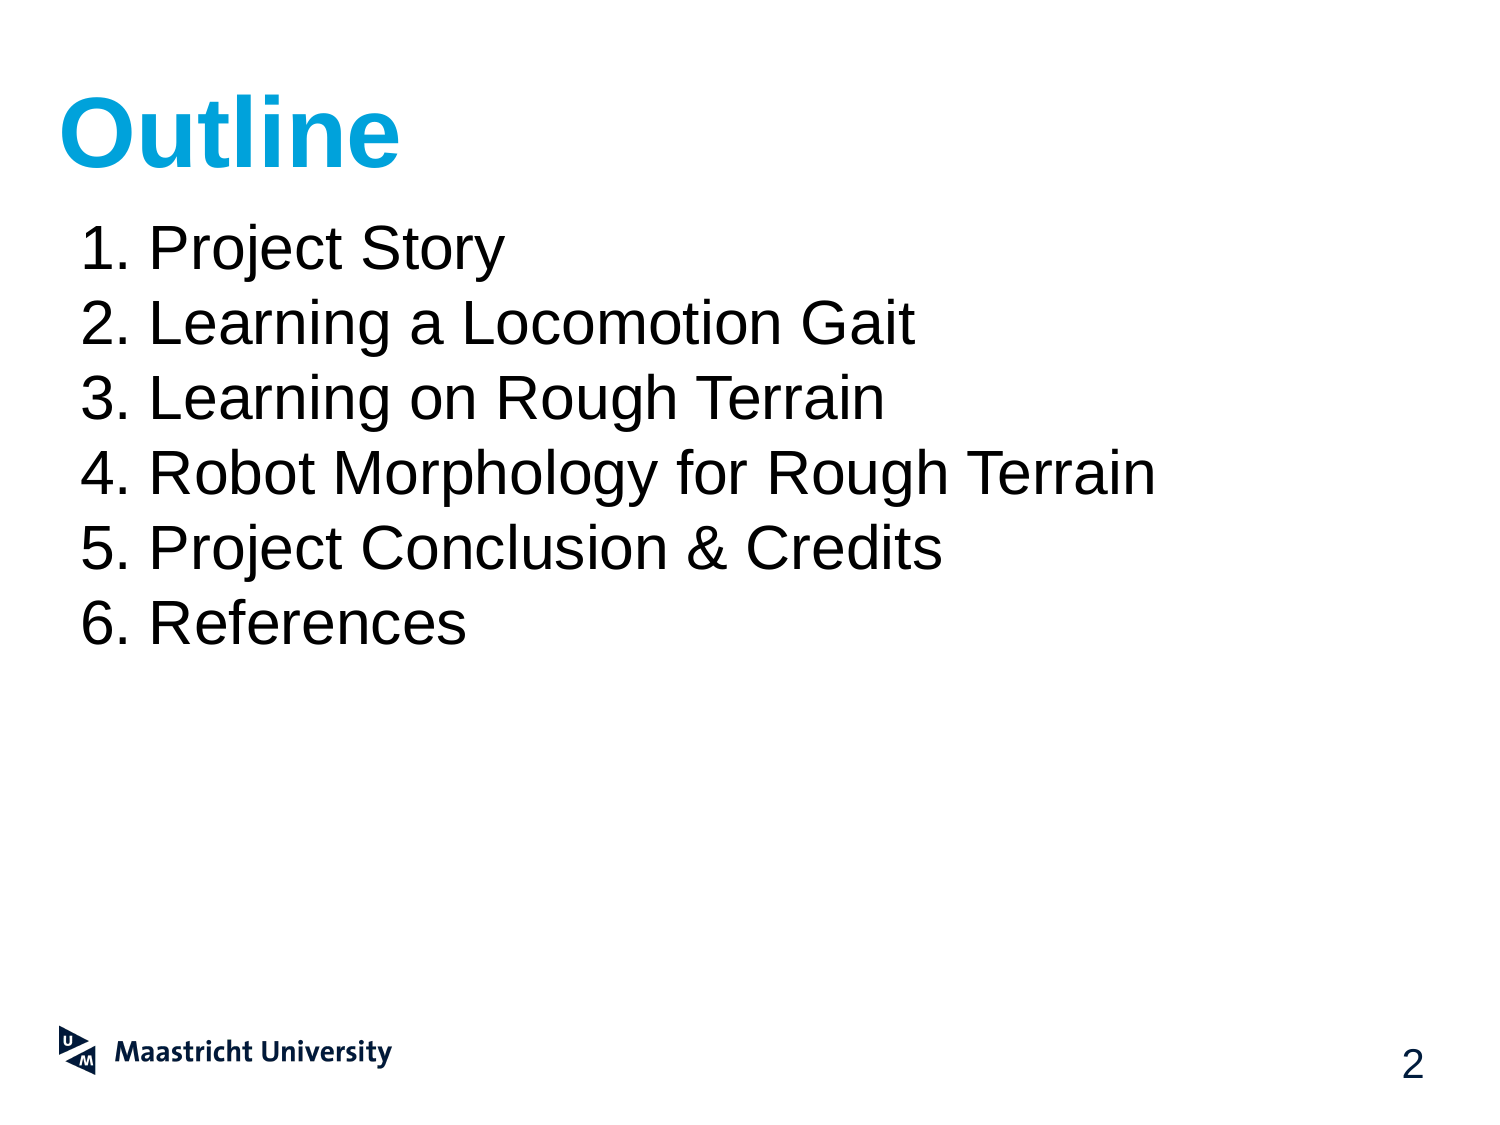

# Outline
Project Story
Learning a Locomotion Gait
Learning on Rough Terrain
Robot Morphology for Rough Terrain
Project Conclusion & Credits
References
2